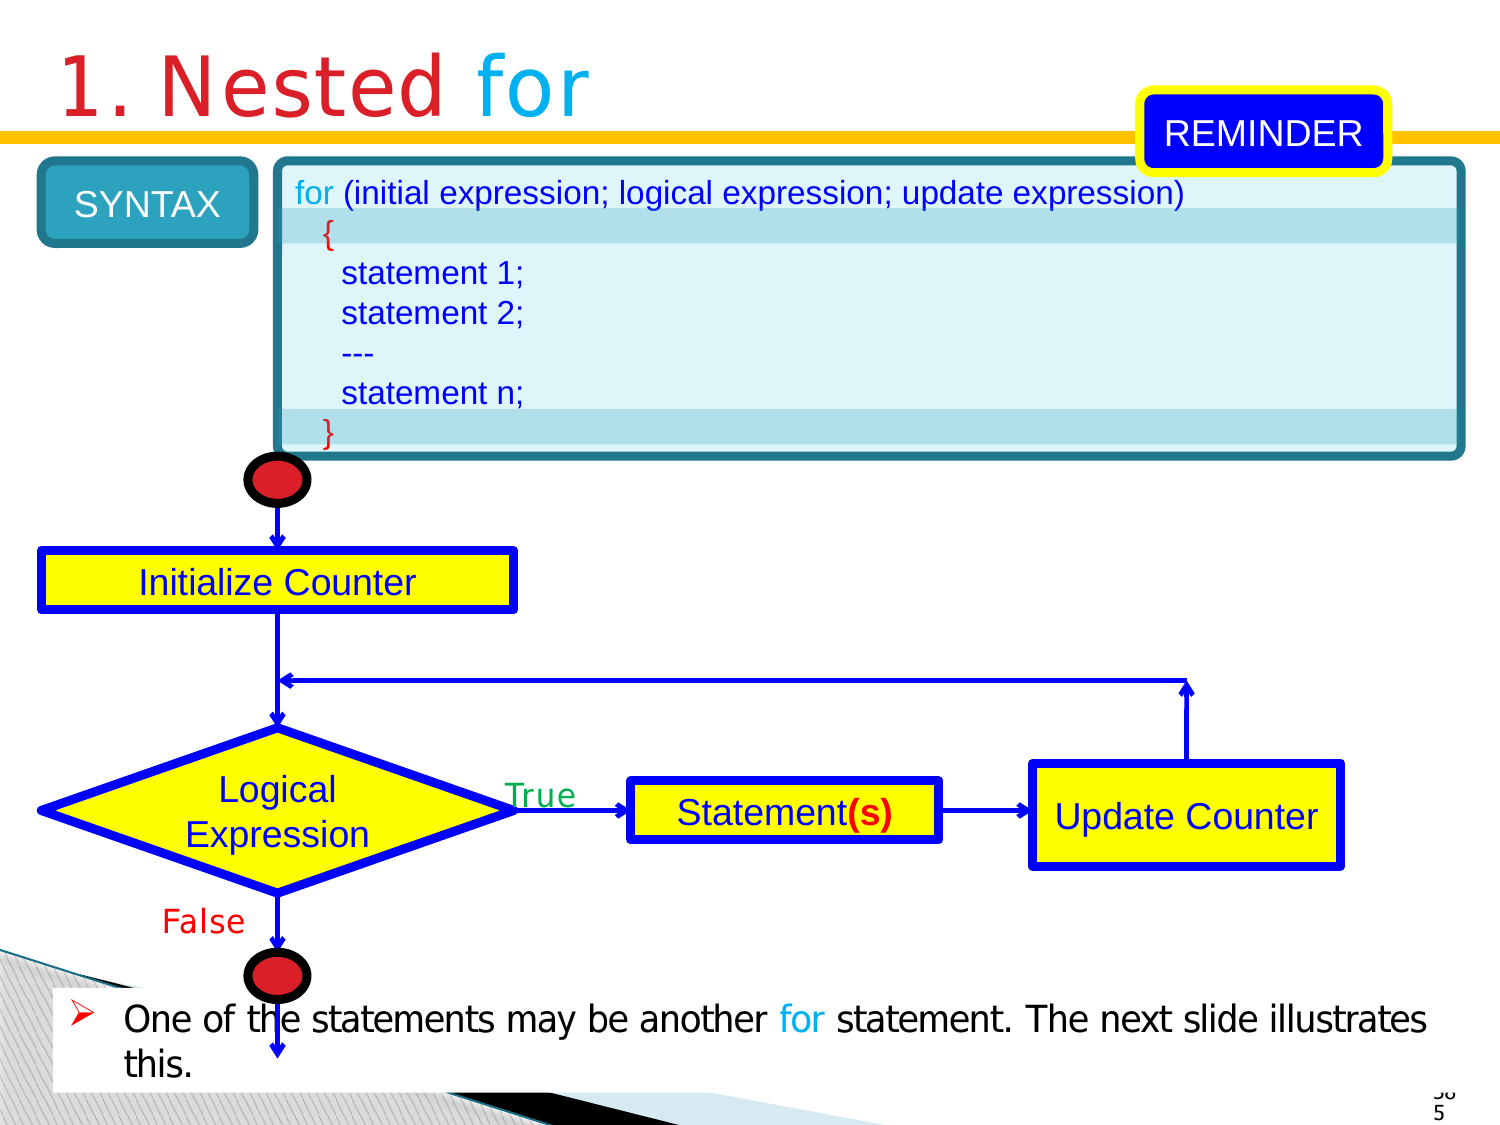

# 1. Nested for
REMINDER
SYNTAX
for (initial expression; logical expression; update expression)
   {
     statement 1;
     statement 2;
     ---
     statement n;
   }

Initialize Counter
Logical Expression
Update Counter
True
Statement(s)
False

One of the statements may be another for statement. The next slide illustrates this.
385